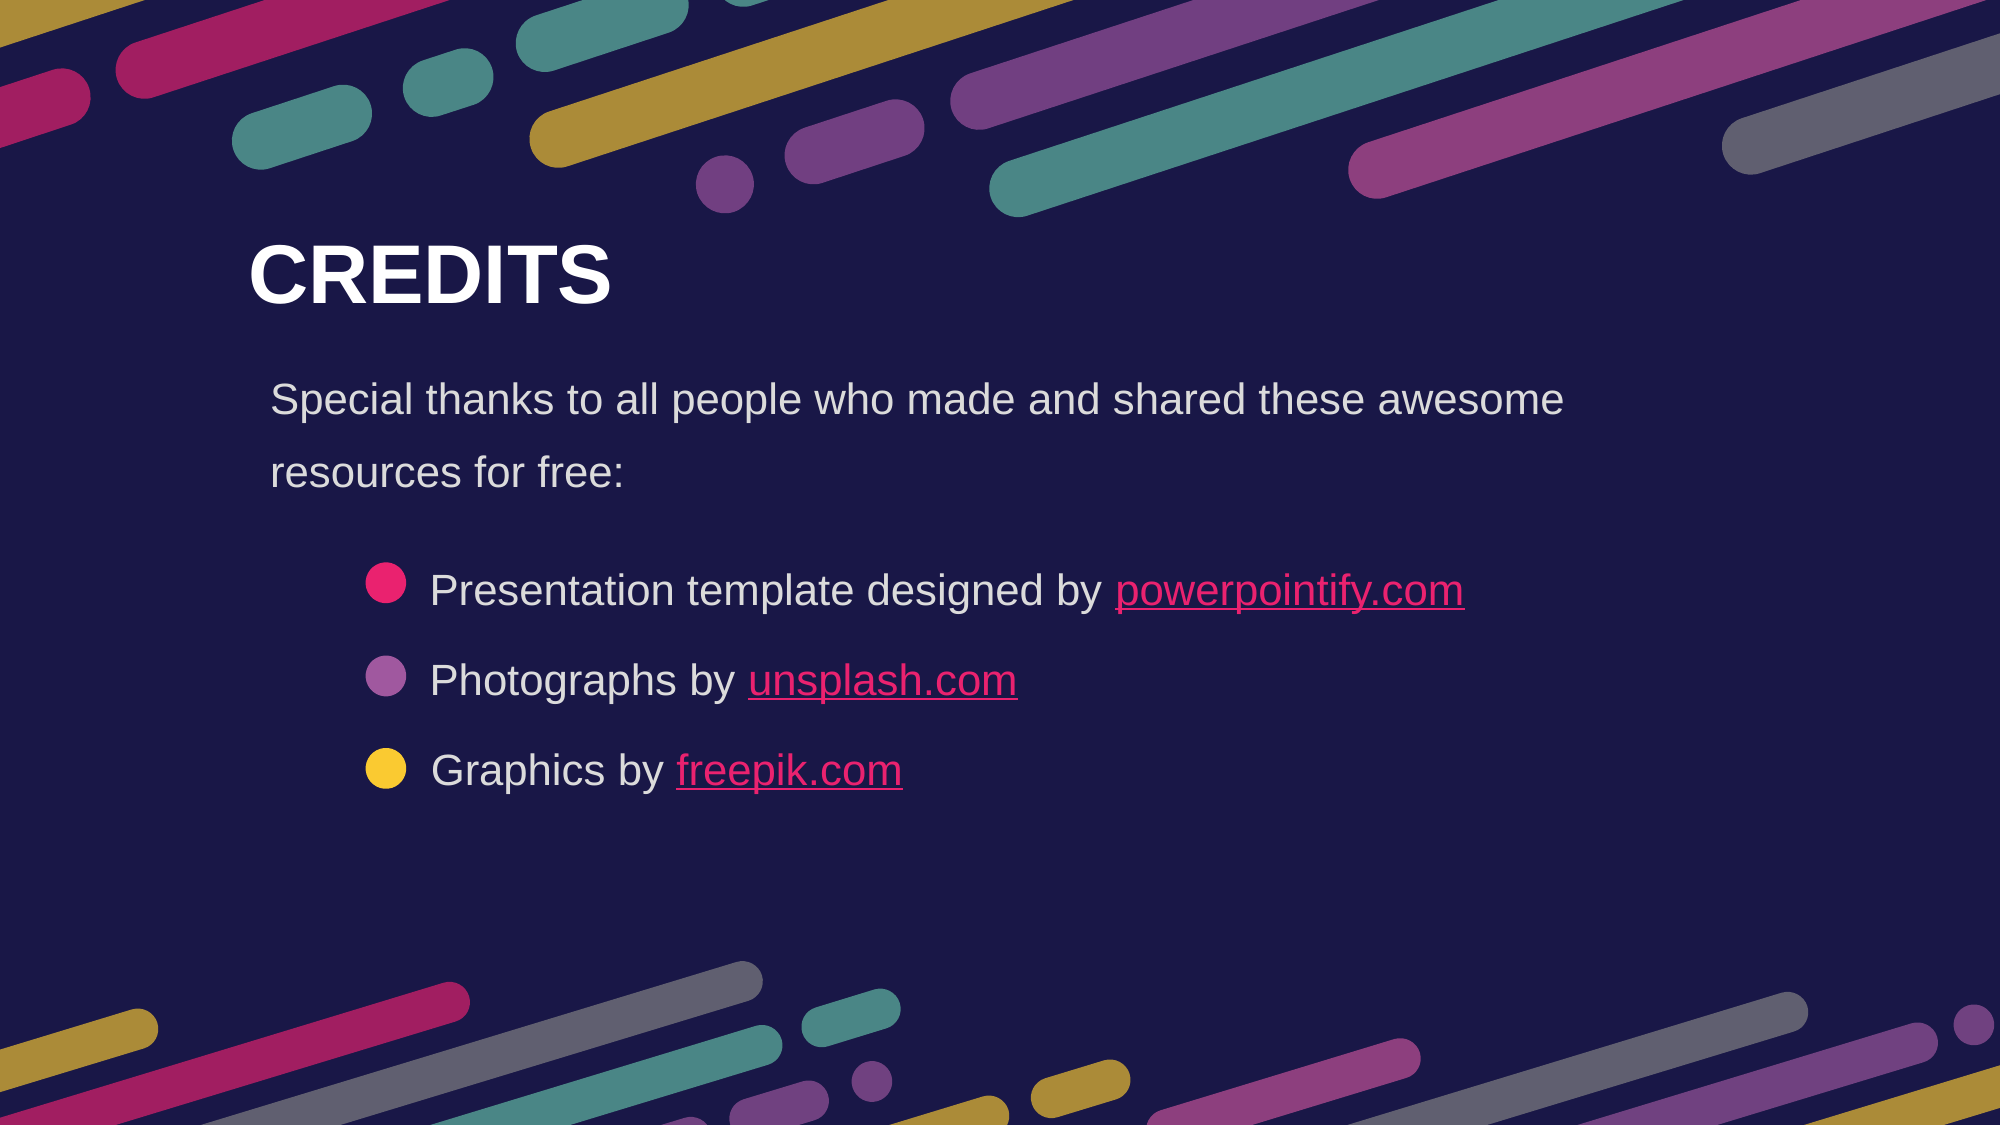

CREDITS
Special thanks to all people who made and shared these awesome resources for free:
Presentation template designed by powerpointify.com

Photographs by unsplash.com

Graphics by freepik.com